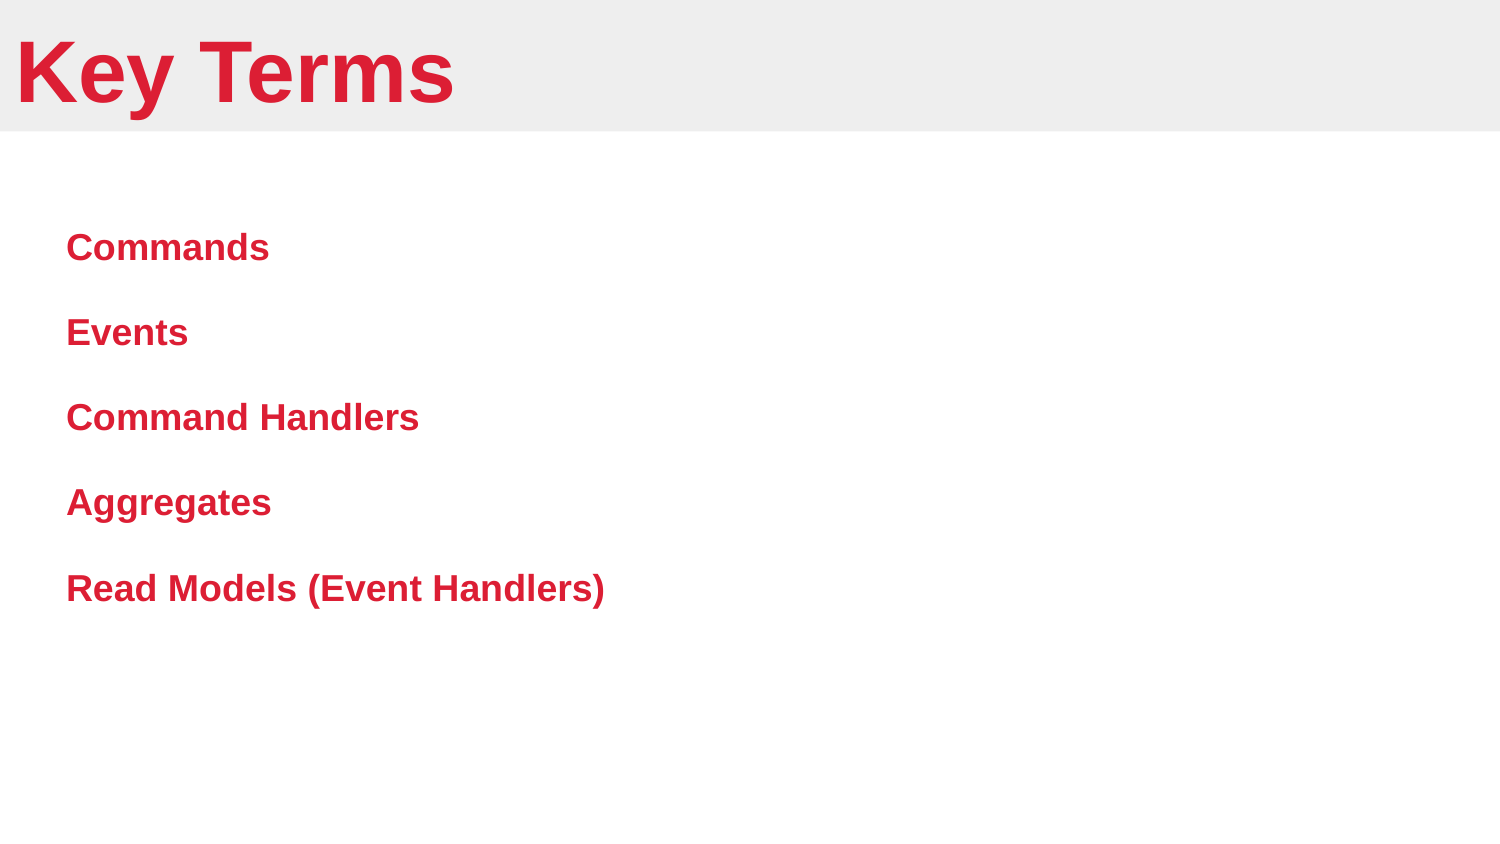

# Key Terms
Commands
Events
Command Handlers
Aggregates
Read Models (Event Handlers)